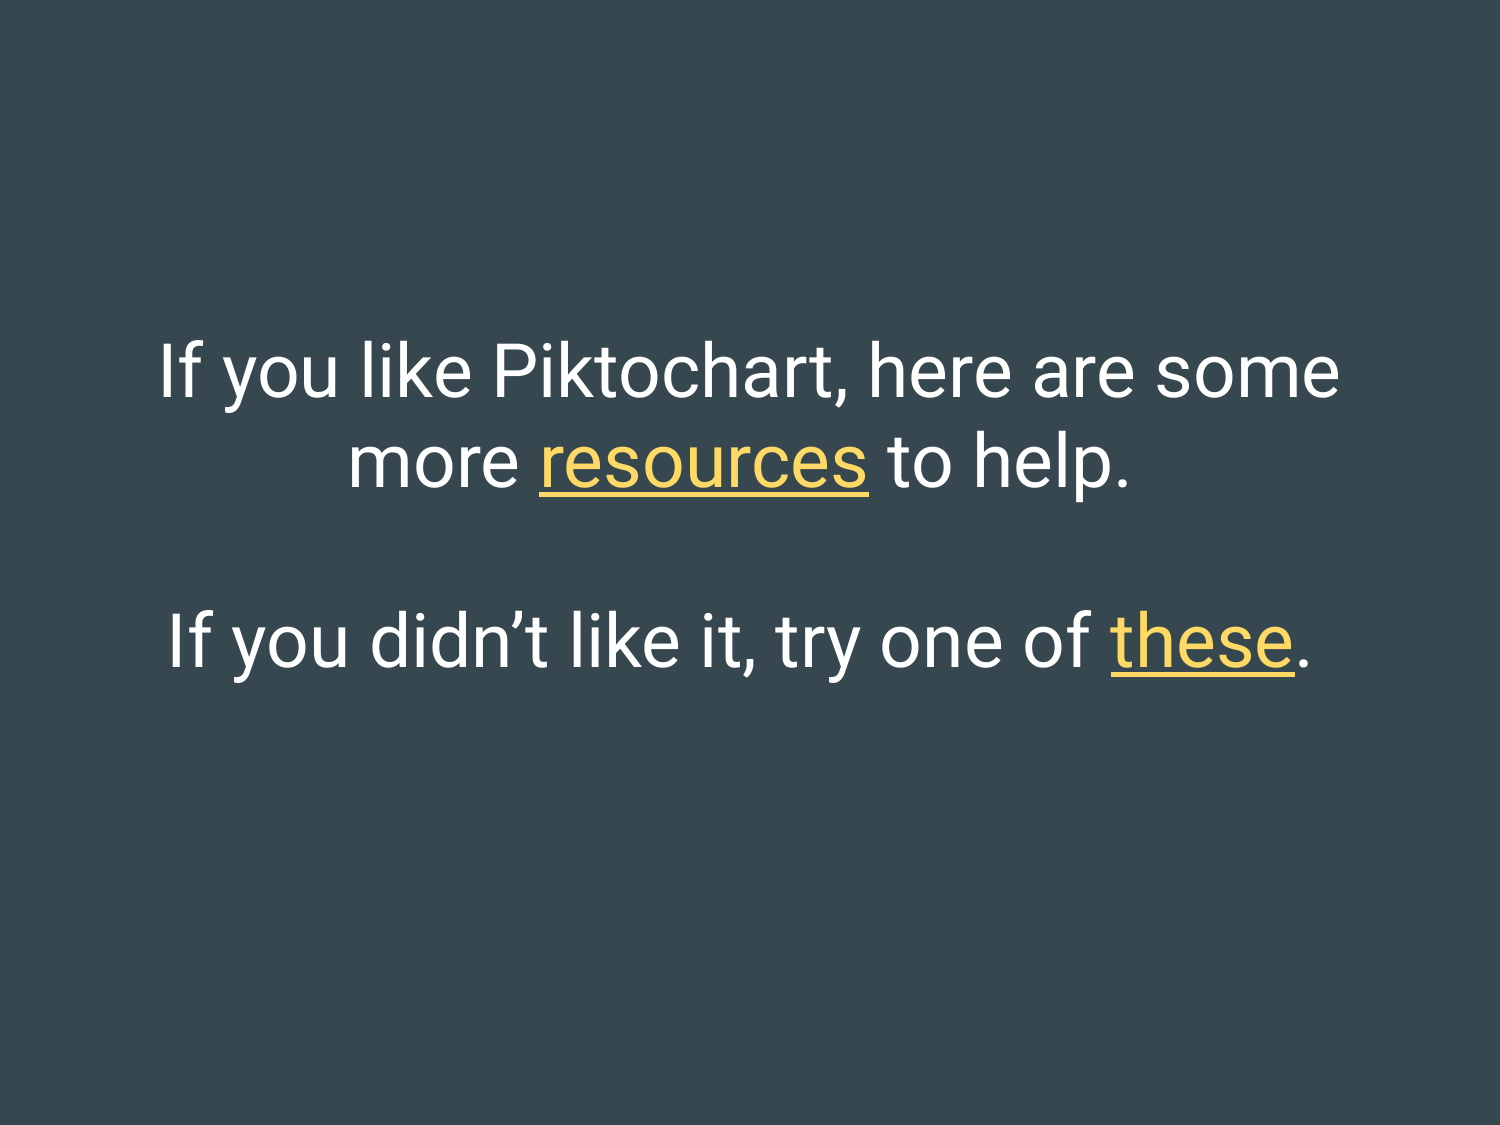

# If you like Piktochart, here are some more resources to help.

If you didn’t like it, try one of these.